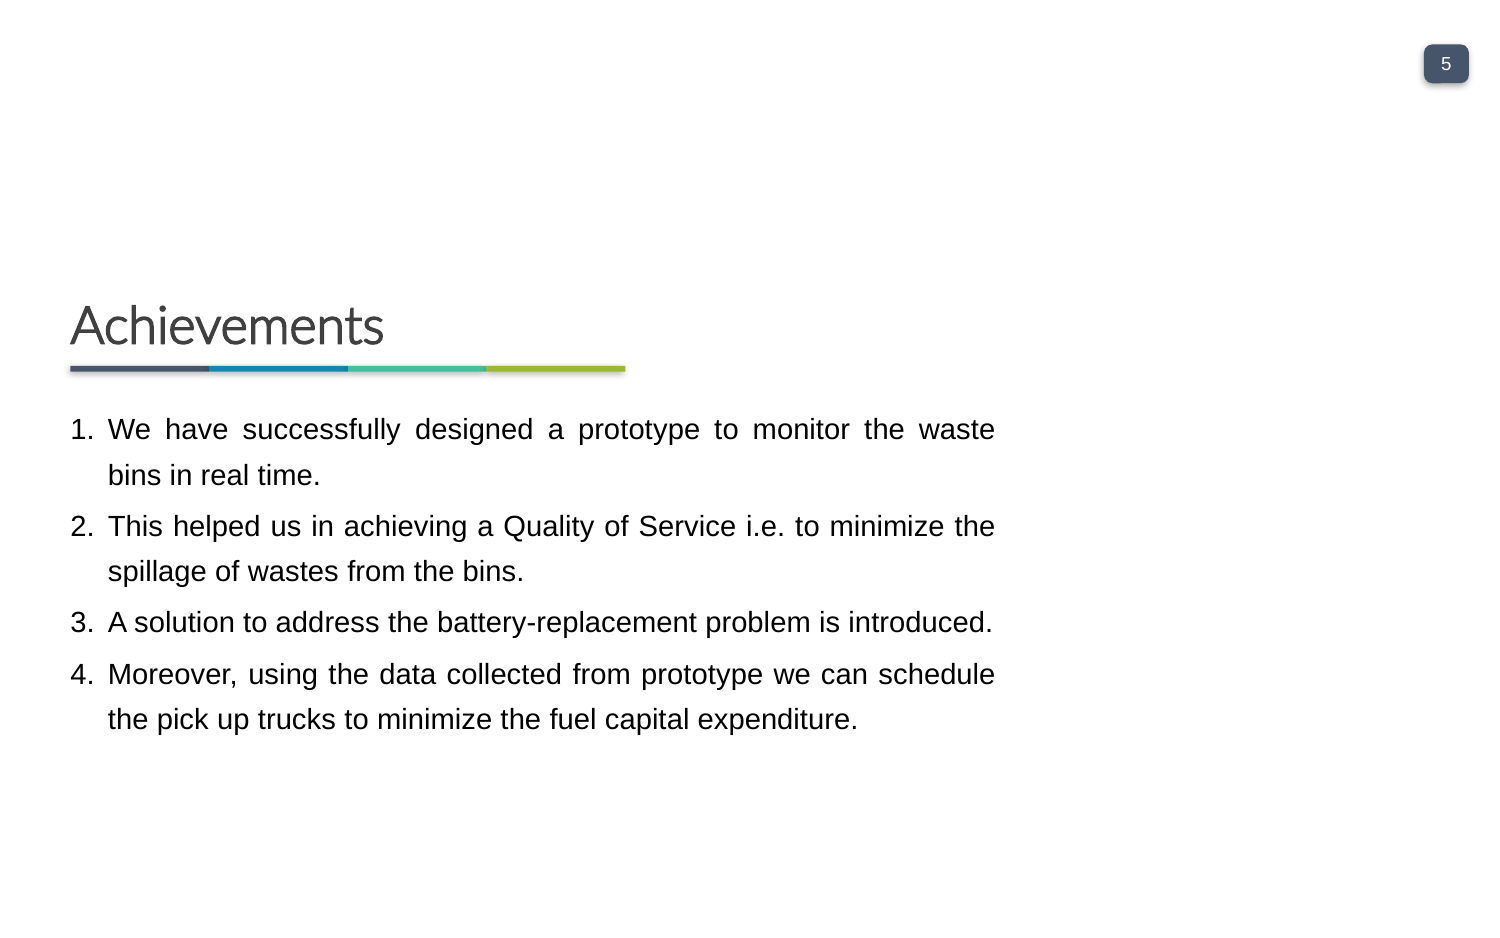

Achievements
We have successfully designed a prototype to monitor the waste bins in real time.
This helped us in achieving a Quality of Service i.e. to minimize the spillage of wastes from the bins.
A solution to address the battery-replacement problem is introduced.
Moreover, using the data collected from prototype we can schedule the pick up trucks to minimize the fuel capital expenditure.